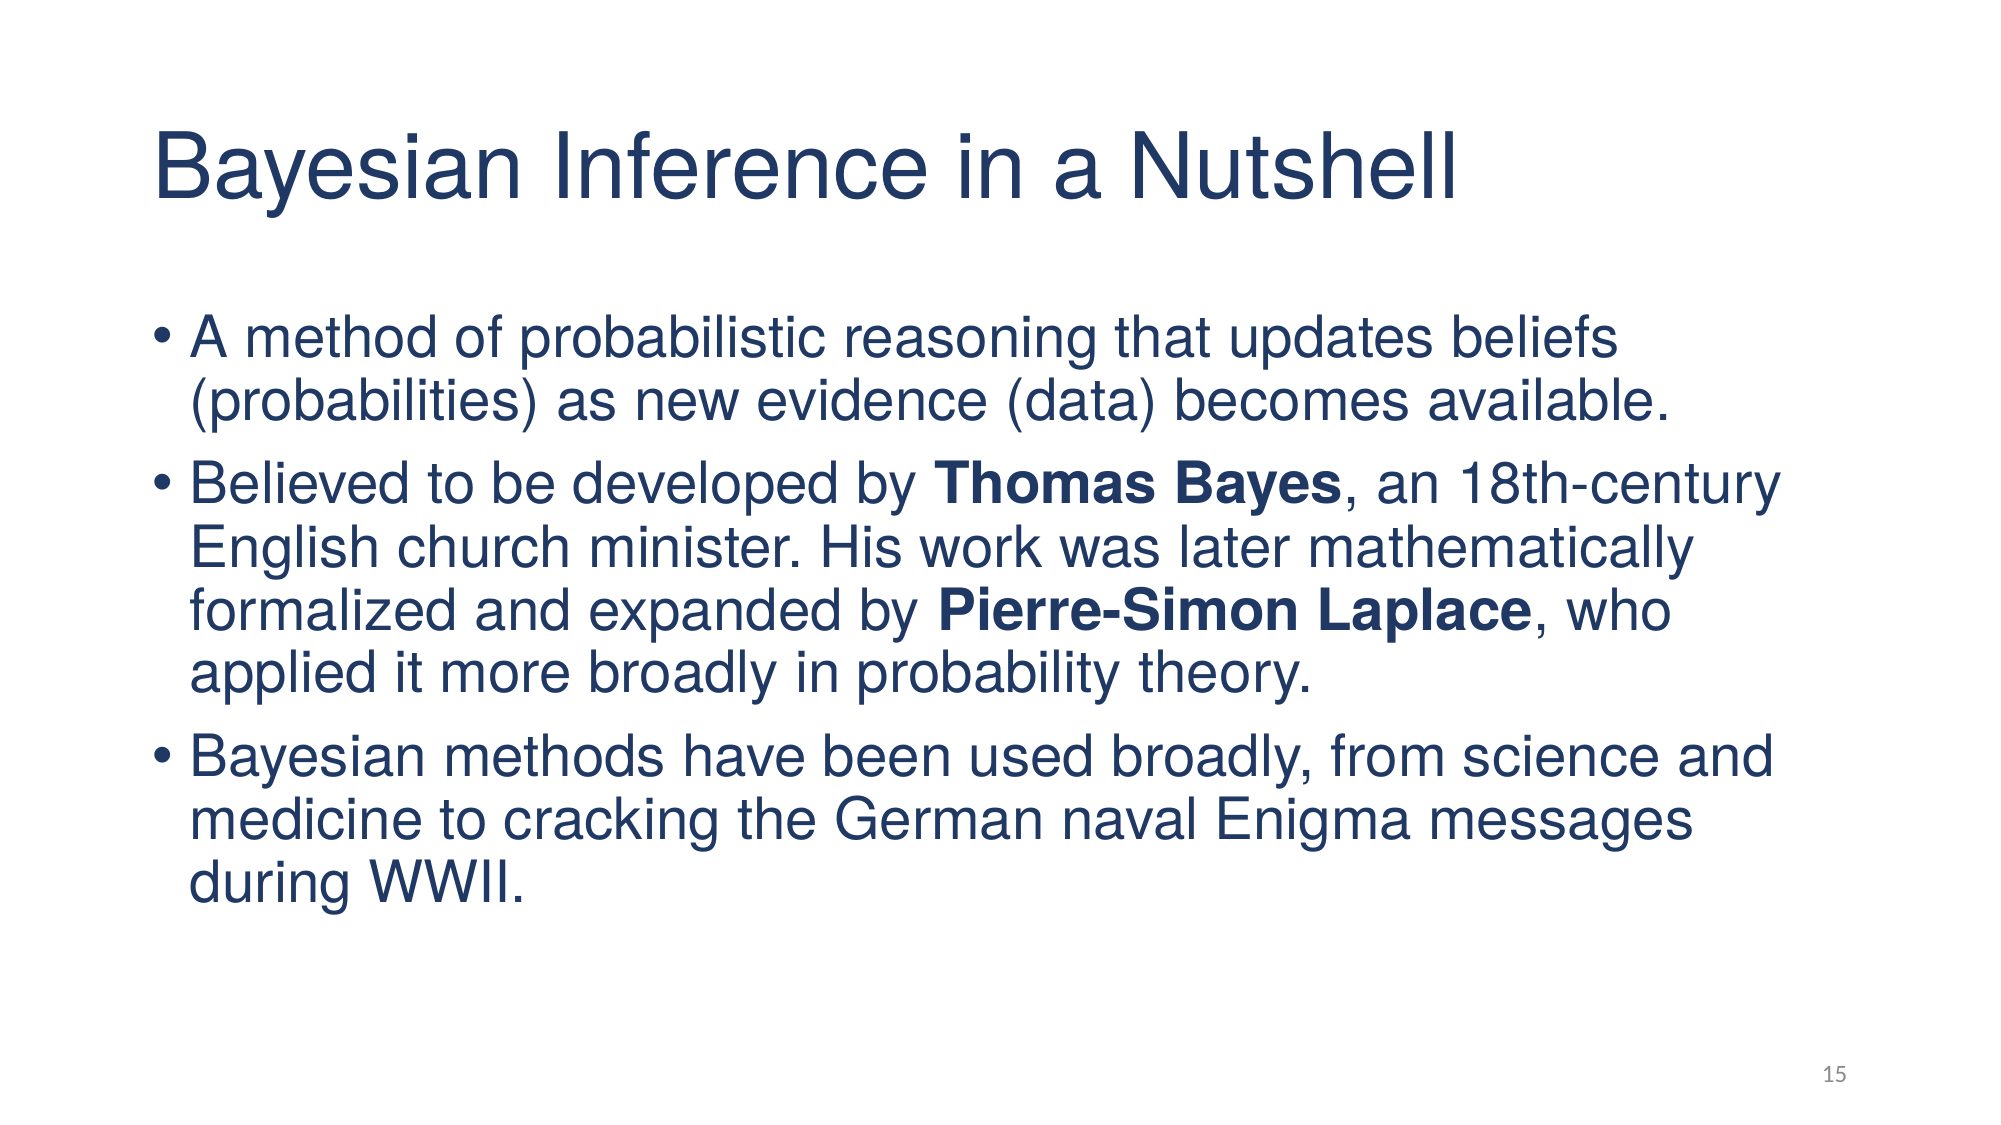

# Bayesian Inference in a Nutshell
A method of probabilistic reasoning that updates beliefs (probabilities) as new evidence (data) becomes available.
Believed to be developed by Thomas Bayes, an 18th-century English church minister. His work was later mathematically formalized and expanded by Pierre-Simon Laplace, who applied it more broadly in probability theory.
Bayesian methods have been used broadly, from science and medicine to cracking the German naval Enigma messages during WWII.
15